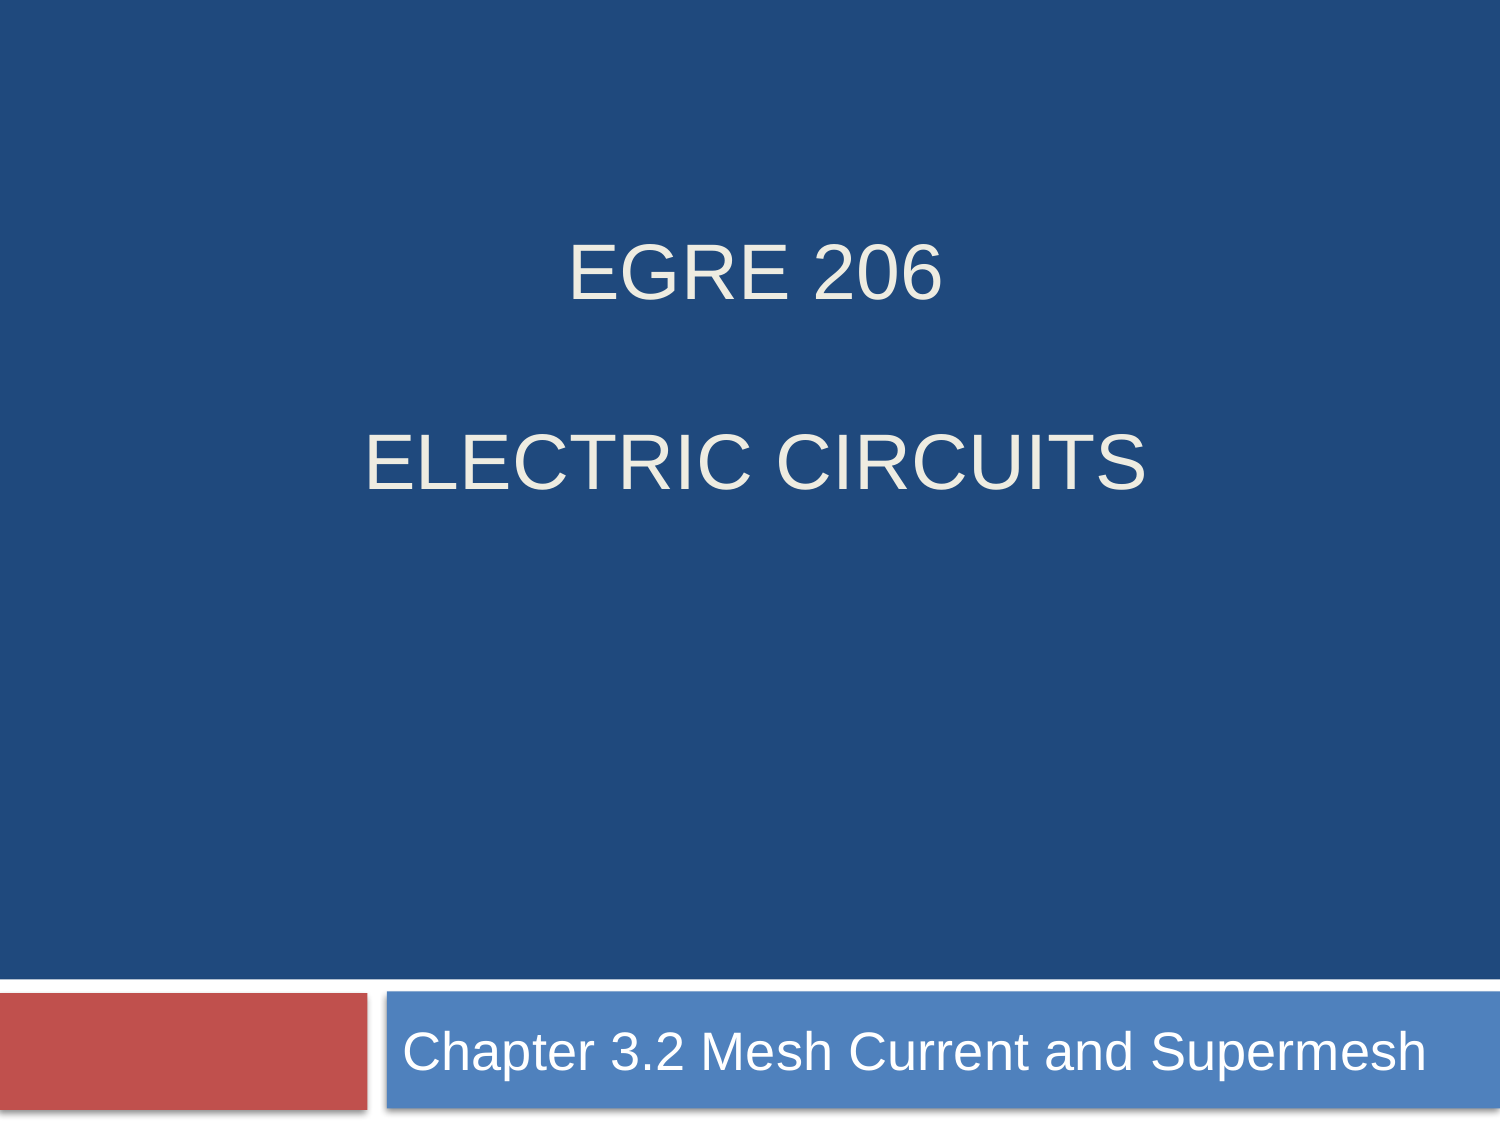

# EGRE 206 Electric circuits
Chapter 3.2 Mesh Current and Supermesh